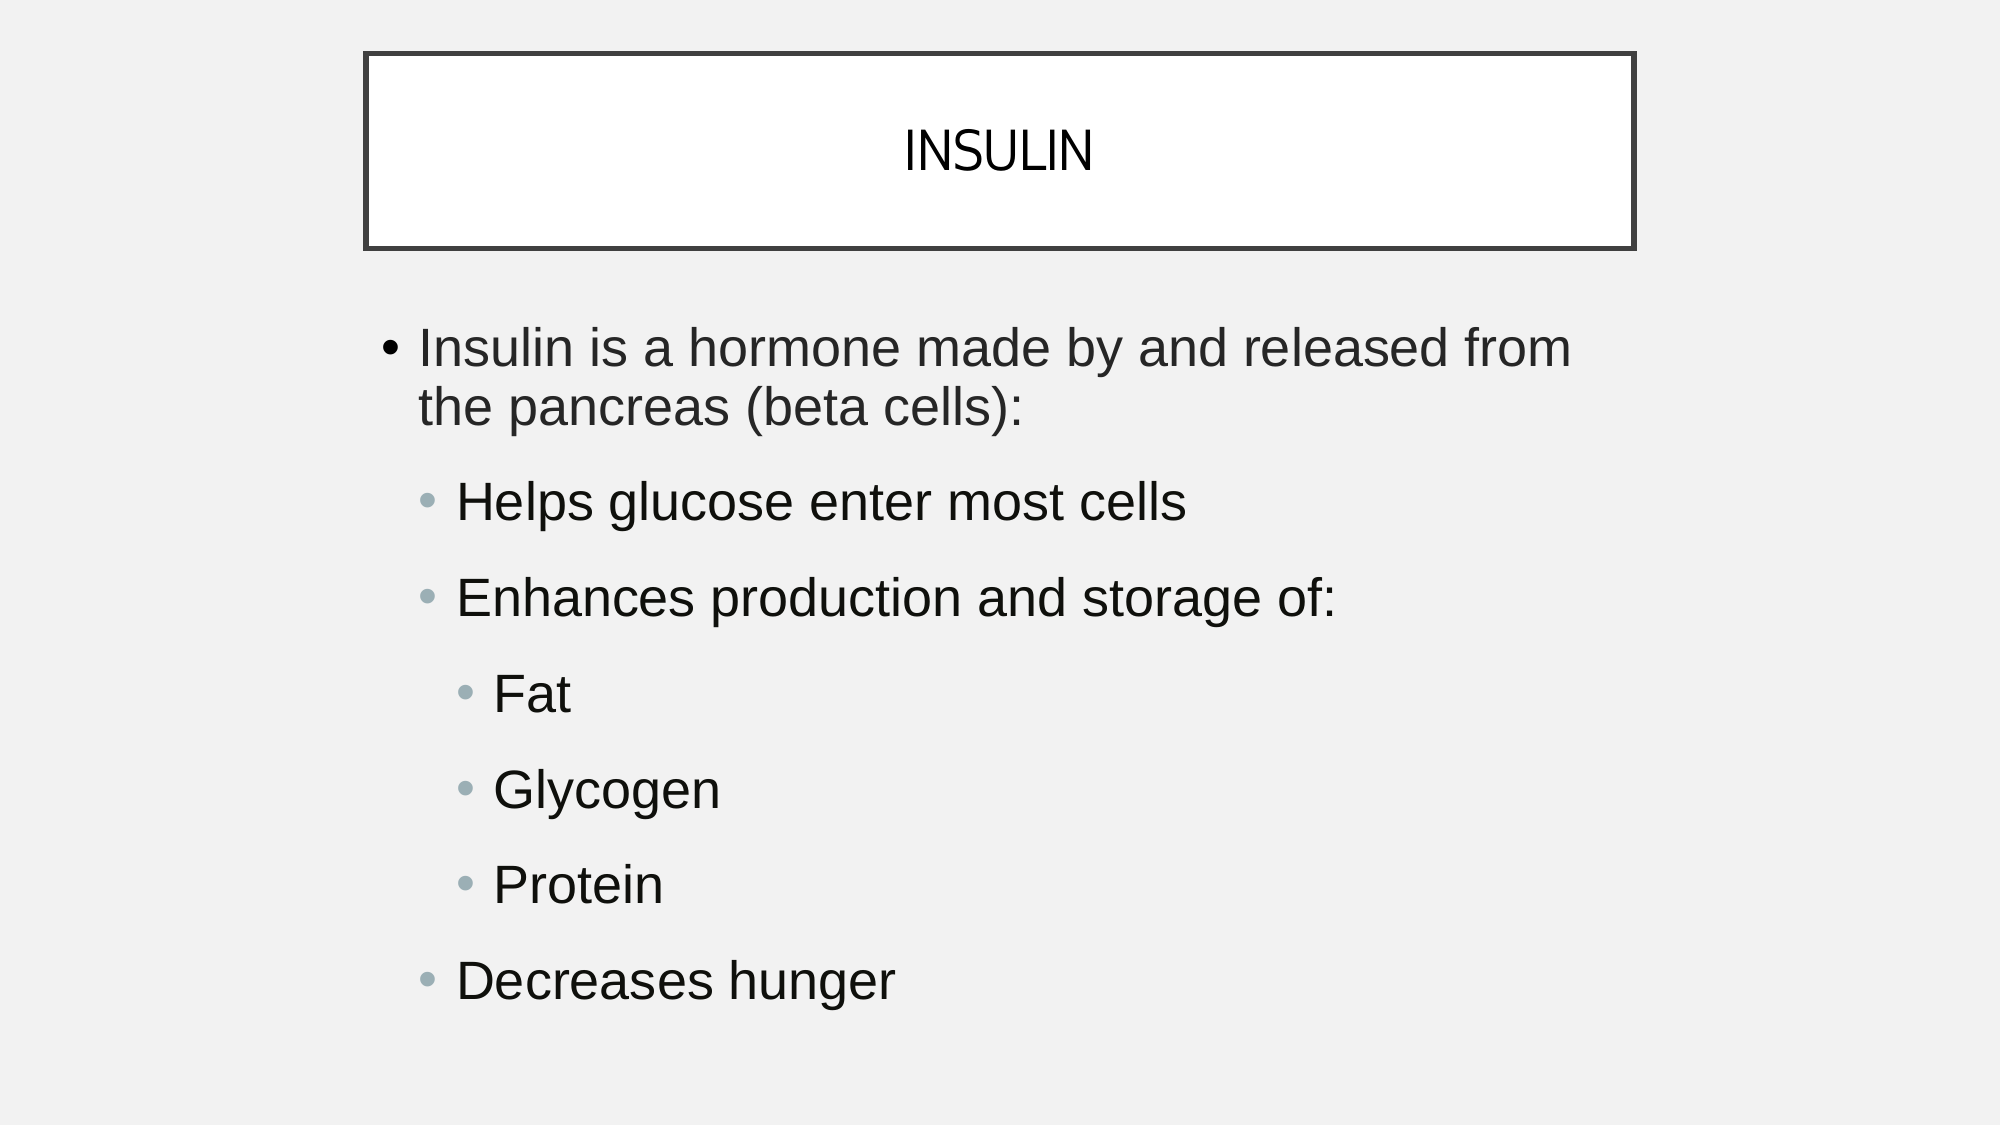

# INSULIN
Insulin is a hormone made by and released from the pancreas (beta cells):
Helps glucose enter most cells
Enhances production and storage of:
Fat
Glycogen
Protein
Decreases hunger